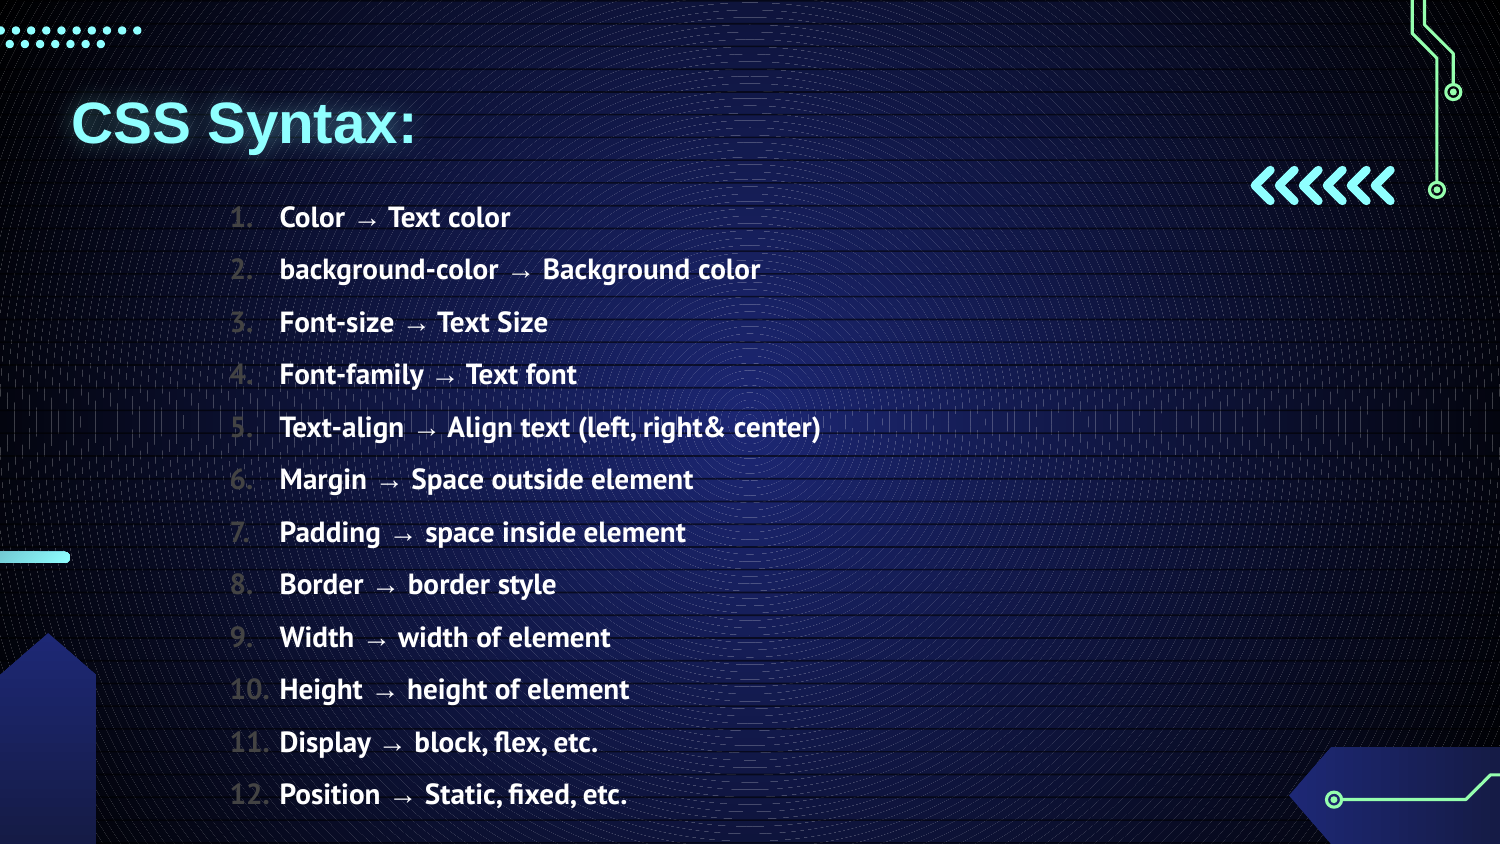

# CSS Syntax:
Color → Text color
background-color → Background color
Font-size → Text Size
Font-family → Text font
Text-align → Align text (left, right& center)
Margin → Space outside element
Padding → space inside element
Border → border style
Width → width of element
Height → height of element
Display → block, flex, etc.
Position → Static, fixed, etc.